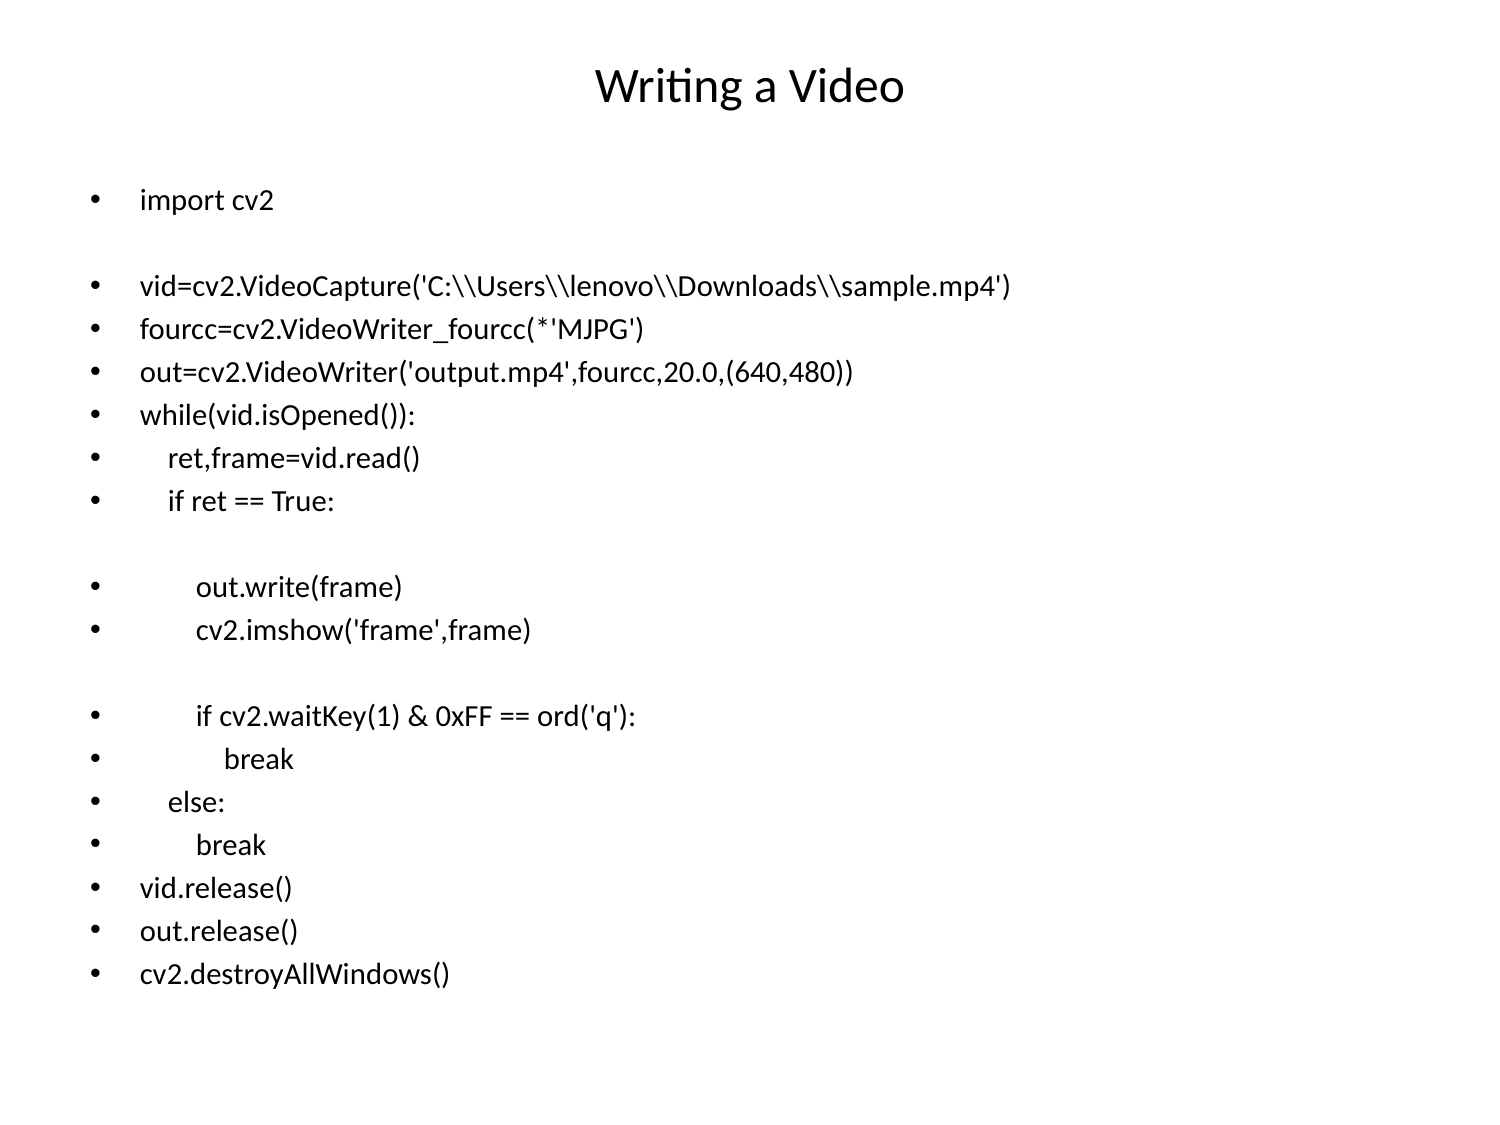

# Writing a Video
import cv2

vid=cv2.VideoCapture('C:\\Users\\lenovo\\Downloads\\sample.mp4')
fourcc=cv2.VideoWriter_fourcc(*'MJPG')
out=cv2.VideoWriter('output.mp4',fourcc,20.0,(640,480))
while(vid.isOpened()):
    ret,frame=vid.read()
    if ret == True:

        out.write(frame)
        cv2.imshow('frame',frame)

        if cv2.waitKey(1) & 0xFF == ord('q'):
            break
    else:
        break
vid.release()
out.release()
cv2.destroyAllWindows()